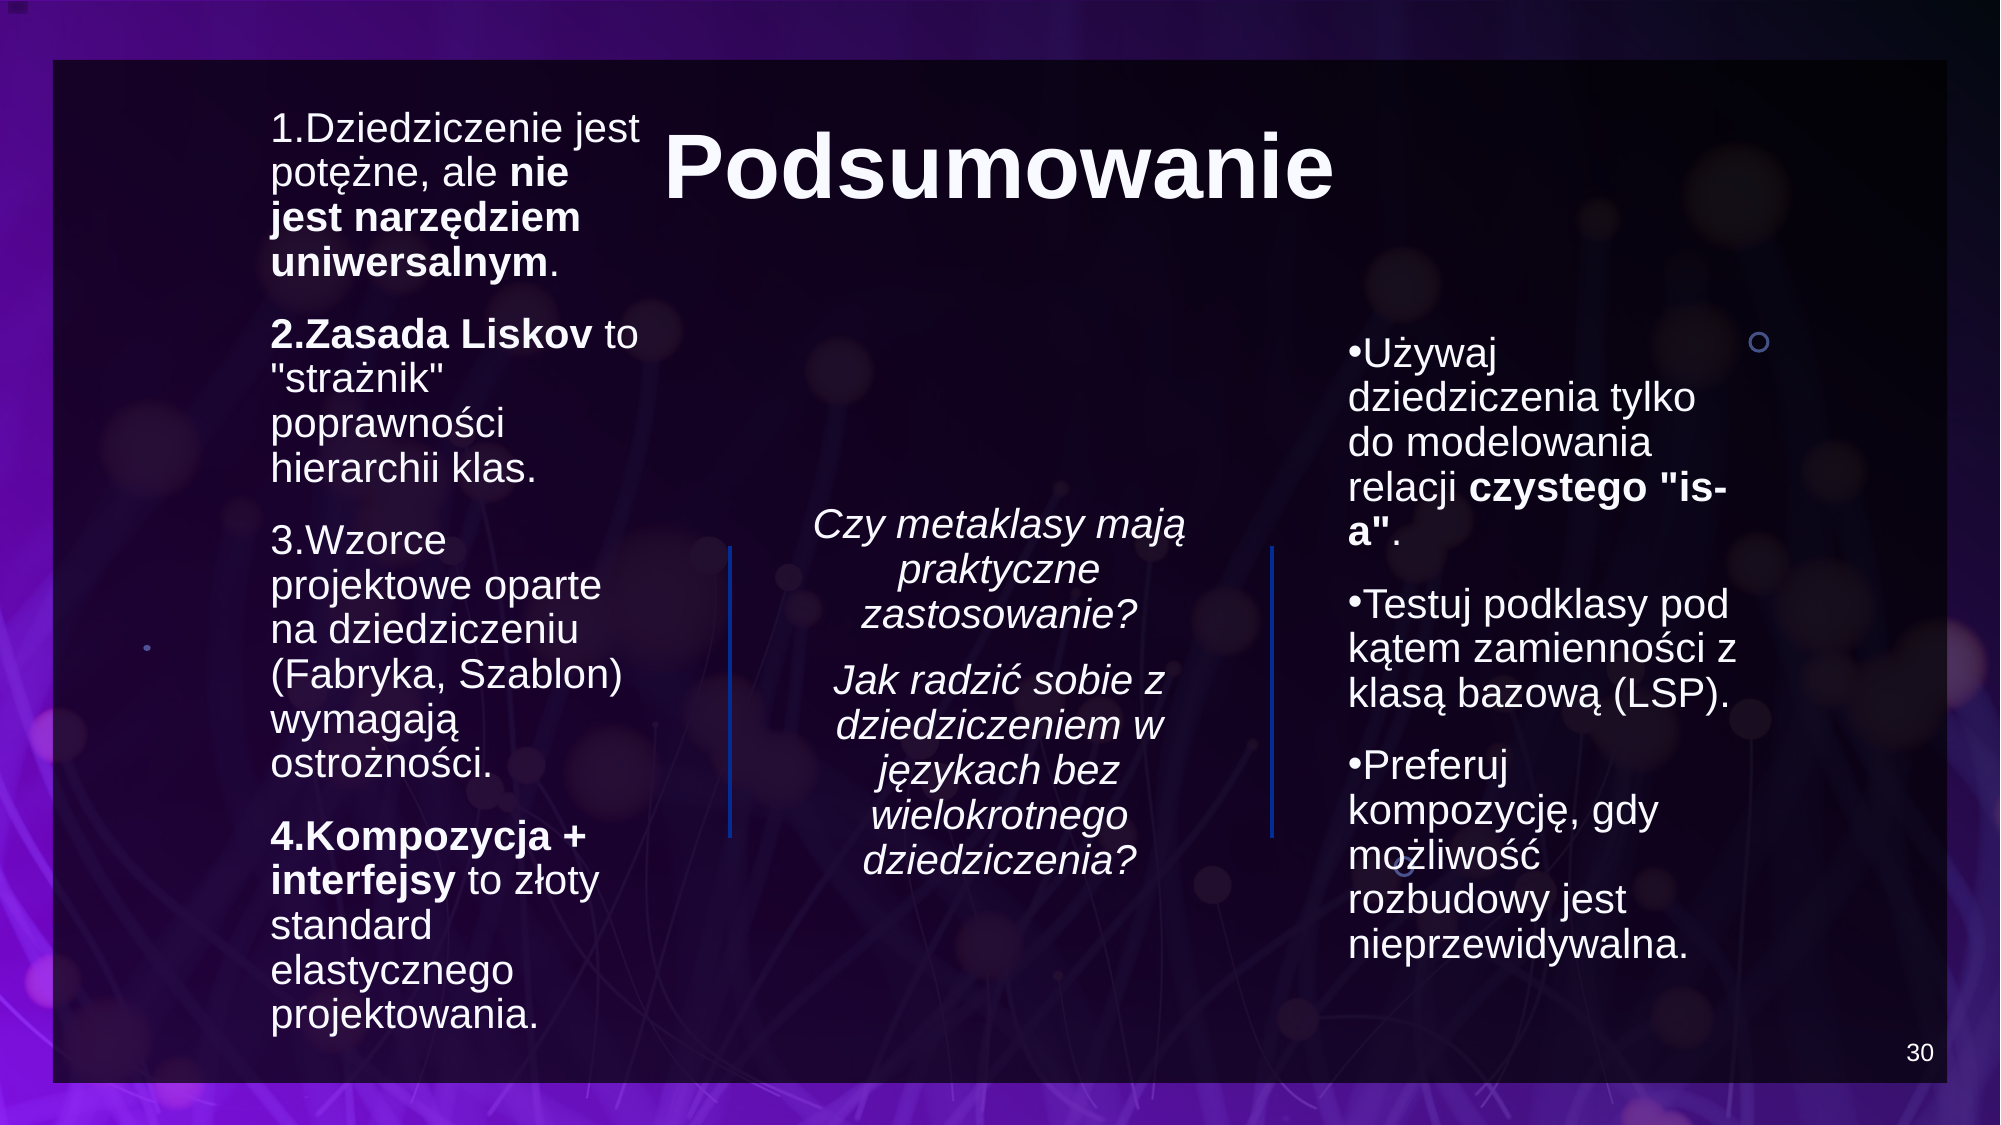

# Podsumowanie

Dziedziczenie jest potężne, ale nie jest narzędziem uniwersalnym.
Zasada Liskov to "strażnik" poprawności hierarchii klas.
Wzorce projektowe oparte na dziedziczeniu (Fabryka, Szablon) wymagają ostrożności.
Kompozycja + interfejsy to złoty standard elastycznego projektowania.

Czy metaklasy mają praktyczne zastosowanie?
Jak radzić sobie z dziedziczeniem w językach bez wielokrotnego dziedziczenia?
Używaj dziedziczenia tylko do modelowania relacji czystego "is-a".
Testuj podklasy pod kątem zamienności z klasą bazową (LSP).
Preferuj kompozycję, gdy możliwość rozbudowy jest nieprzewidywalna.

30